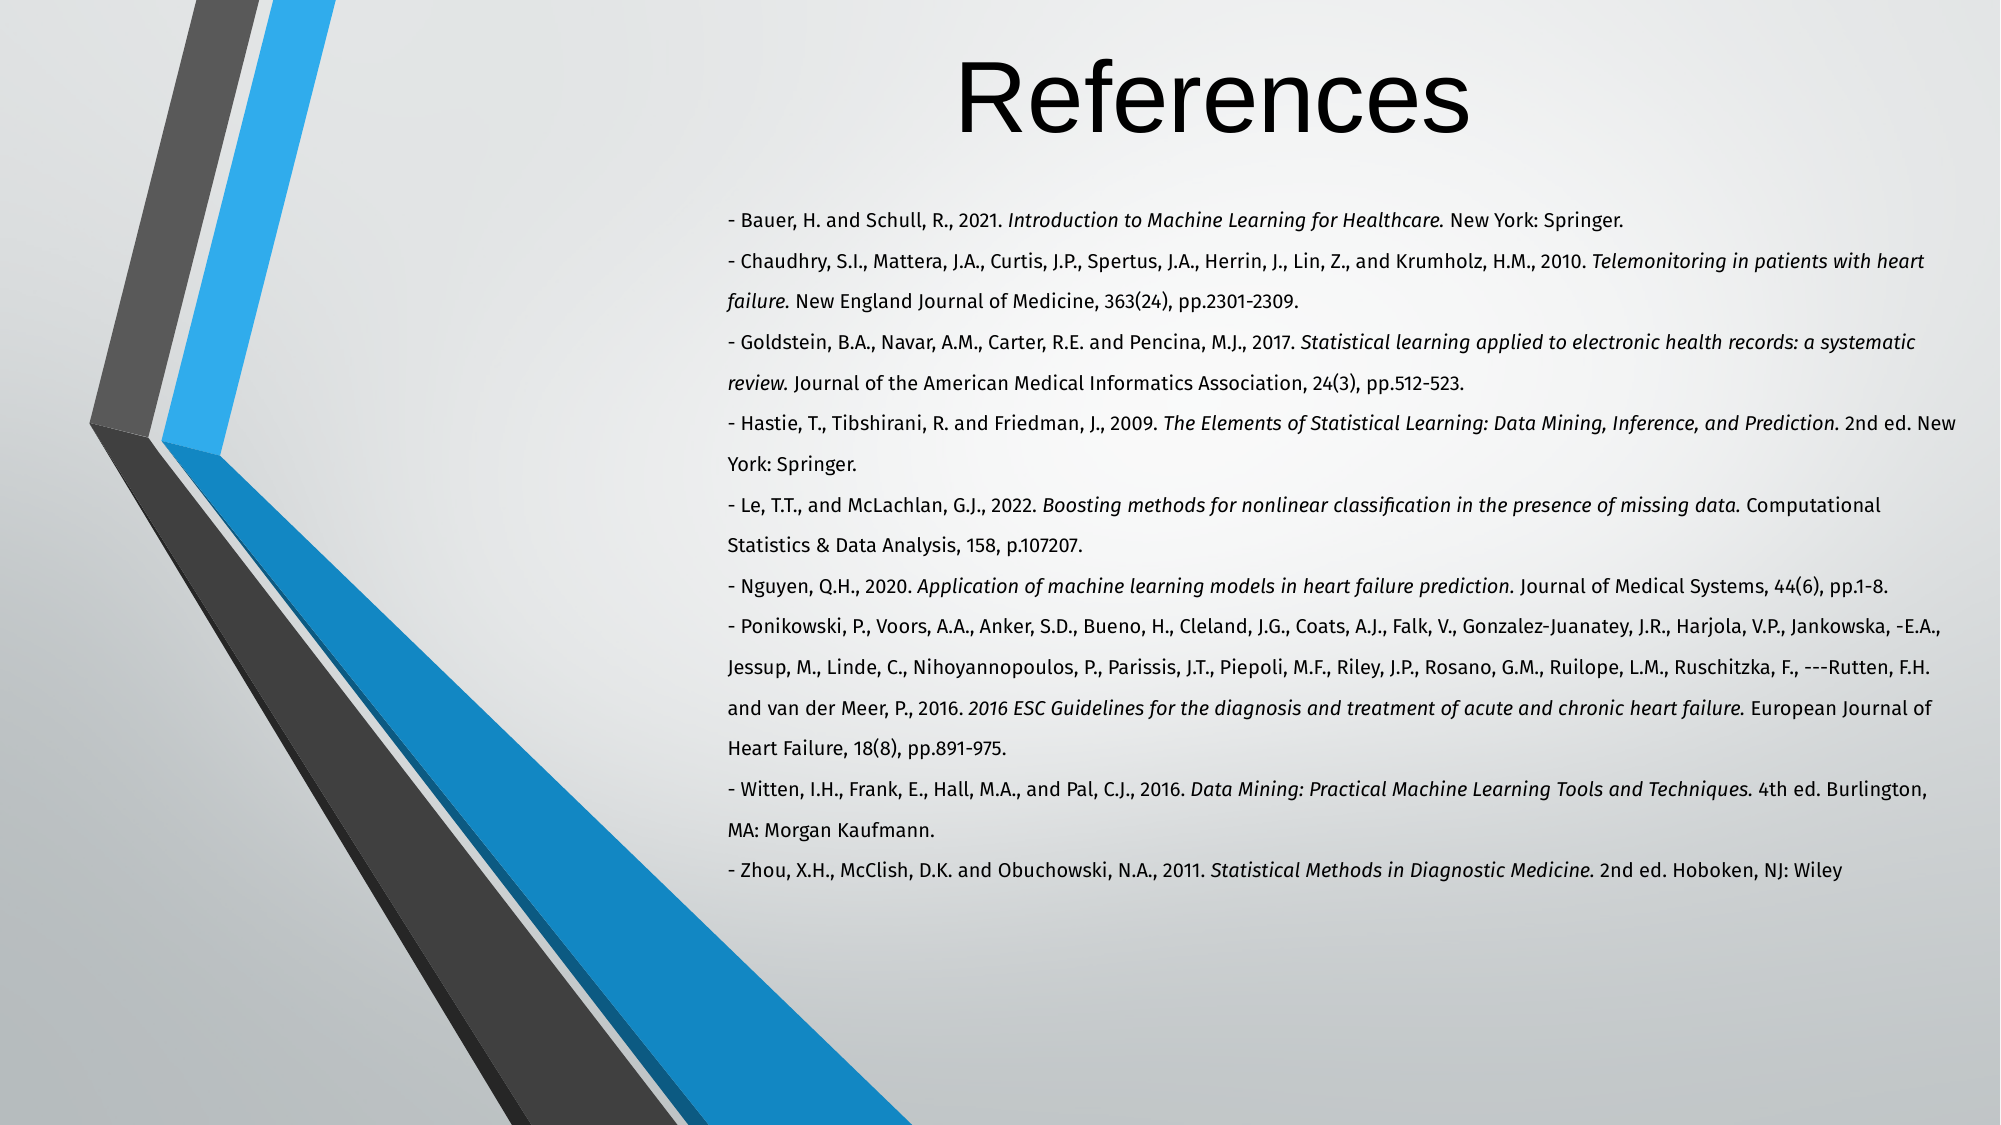

# References
- Bauer, H. and Schull, R., 2021. Introduction to Machine Learning for Healthcare. New York: Springer.
- Chaudhry, S.I., Mattera, J.A., Curtis, J.P., Spertus, J.A., Herrin, J., Lin, Z., and Krumholz, H.M., 2010. Telemonitoring in patients with heart failure. New England Journal of Medicine, 363(24), pp.2301-2309.
- Goldstein, B.A., Navar, A.M., Carter, R.E. and Pencina, M.J., 2017. Statistical learning applied to electronic health records: a systematic review. Journal of the American Medical Informatics Association, 24(3), pp.512-523.
- Hastie, T., Tibshirani, R. and Friedman, J., 2009. The Elements of Statistical Learning: Data Mining, Inference, and Prediction. 2nd ed. New York: Springer.
- Le, T.T., and McLachlan, G.J., 2022. Boosting methods for nonlinear classification in the presence of missing data. Computational Statistics & Data Analysis, 158, p.107207.
- Nguyen, Q.H., 2020. Application of machine learning models in heart failure prediction. Journal of Medical Systems, 44(6), pp.1-8.
- Ponikowski, P., Voors, A.A., Anker, S.D., Bueno, H., Cleland, J.G., Coats, A.J., Falk, V., Gonzalez-Juanatey, J.R., Harjola, V.P., Jankowska, -E.A., Jessup, M., Linde, C., Nihoyannopoulos, P., Parissis, J.T., Piepoli, M.F., Riley, J.P., Rosano, G.M., Ruilope, L.M., Ruschitzka, F., ---Rutten, F.H. and van der Meer, P., 2016. 2016 ESC Guidelines for the diagnosis and treatment of acute and chronic heart failure. European Journal of Heart Failure, 18(8), pp.891-975.
- Witten, I.H., Frank, E., Hall, M.A., and Pal, C.J., 2016. Data Mining: Practical Machine Learning Tools and Techniques. 4th ed. Burlington, MA: Morgan Kaufmann.
- Zhou, X.H., McClish, D.K. and Obuchowski, N.A., 2011. Statistical Methods in Diagnostic Medicine. 2nd ed. Hoboken, NJ: Wiley